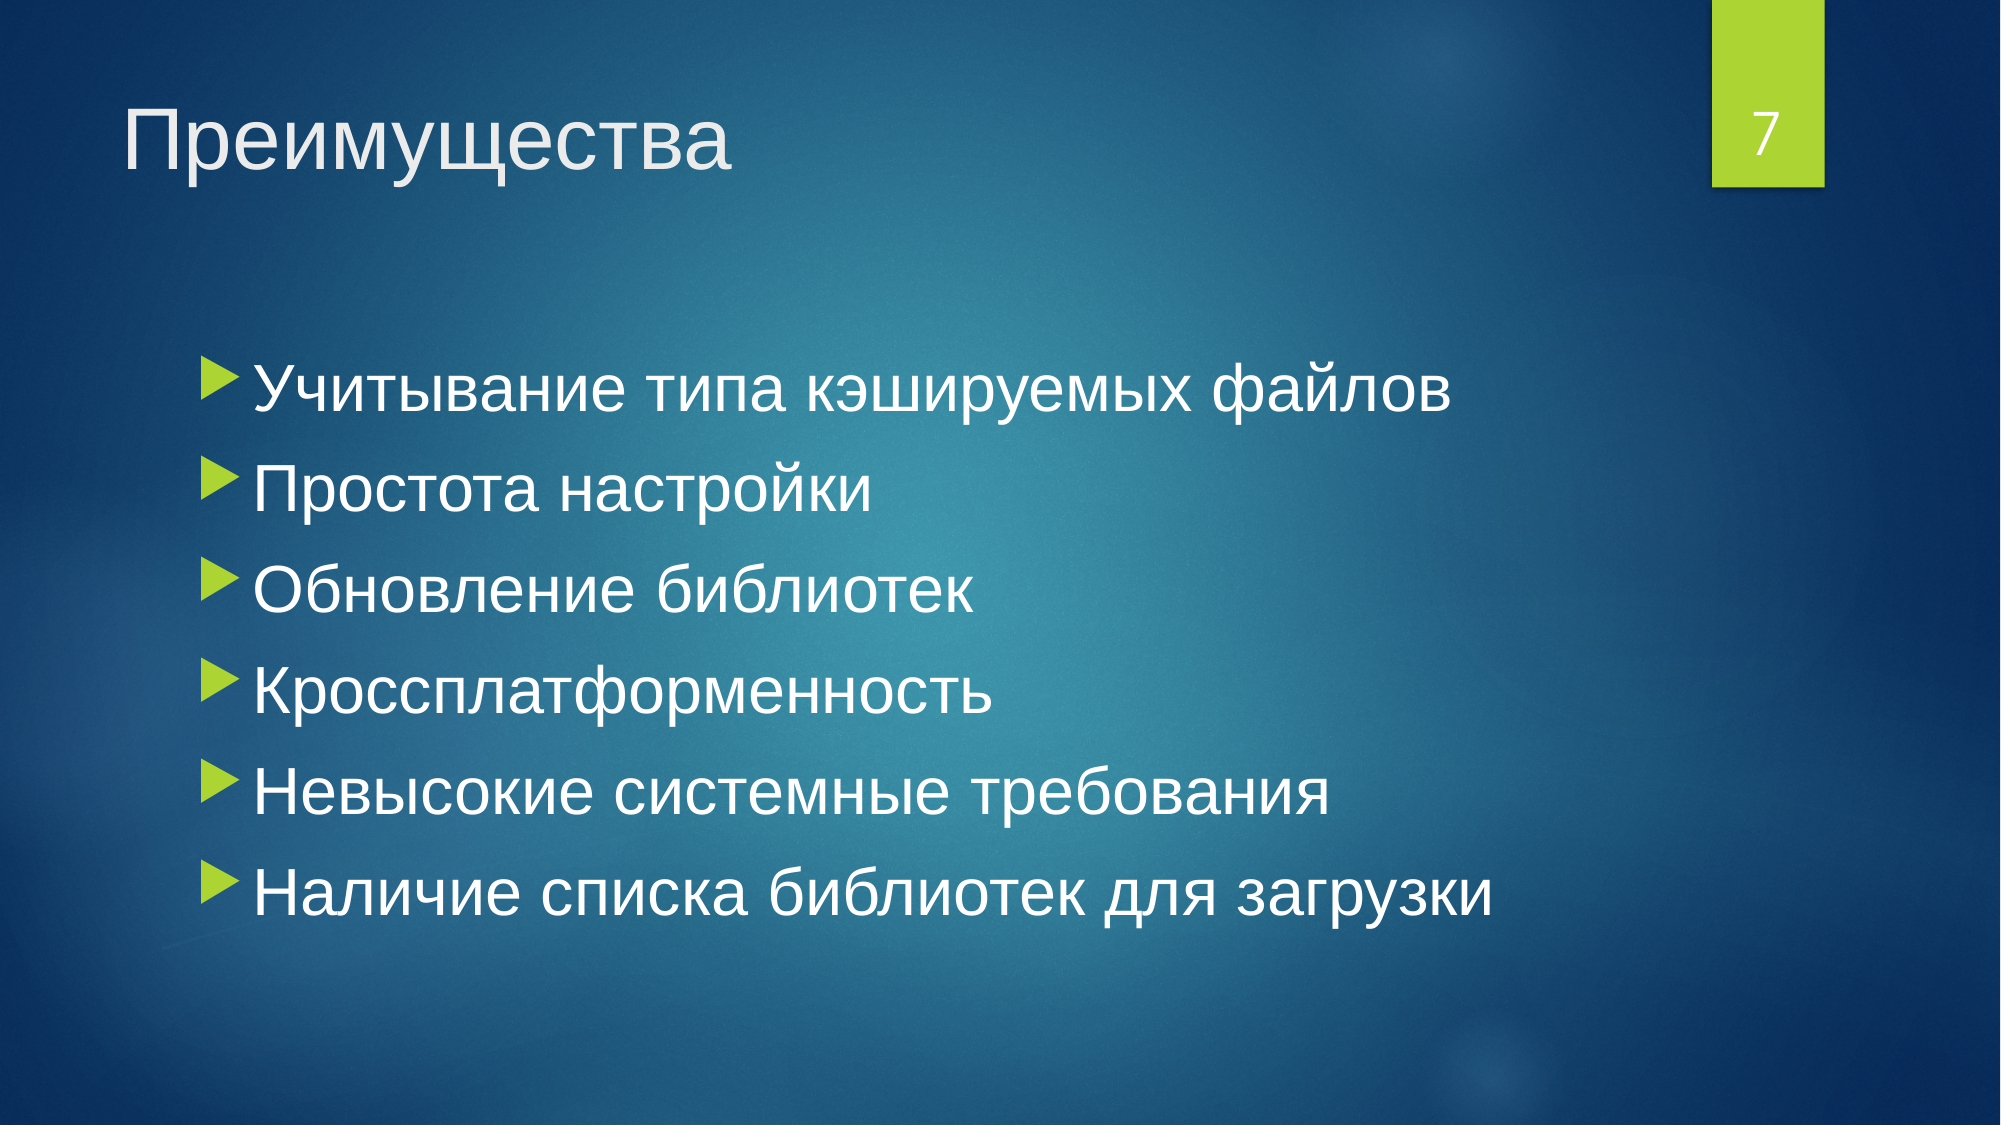

7
# Преимущества
Учитывание типа кэшируемых файлов
Простота настройки
Обновление библиотек
Кроссплатформенность
Невысокие системные требования
Наличие списка библиотек для загрузки